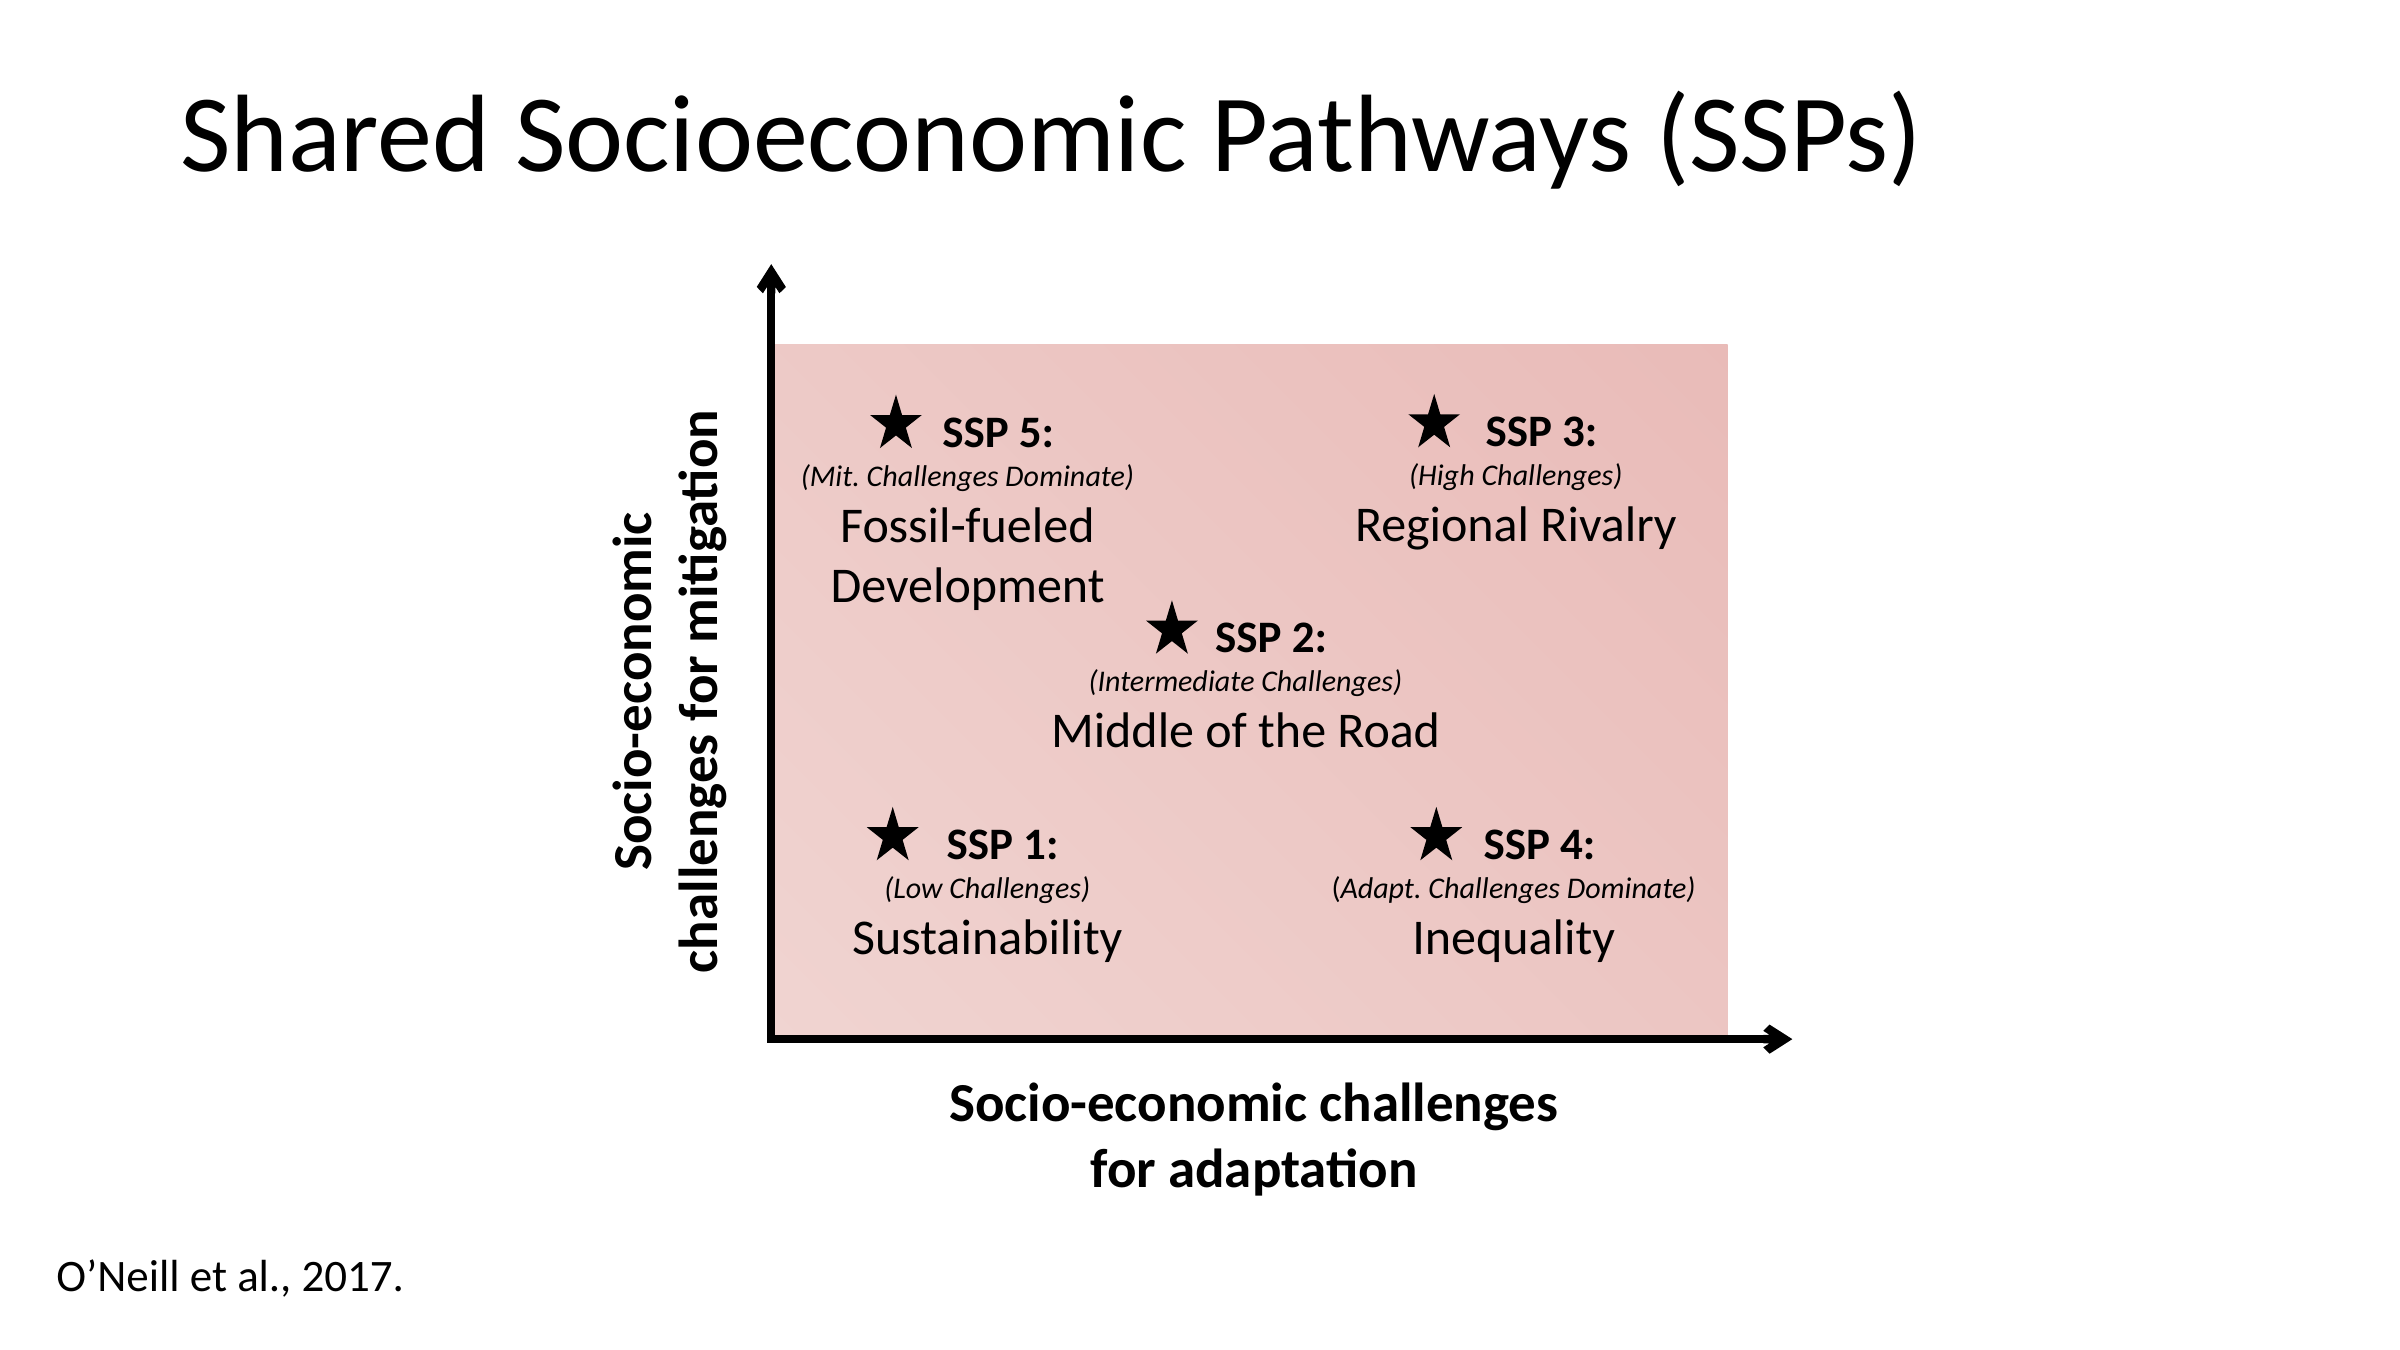

# Shared Socioeconomic Pathways (SSPs)

Socio-economic
challenges for mitigation
Socio-economic challenges
for adaptation
     SSP 3:
(High Challenges)
Regional Rivalry

      SSP 5:
(Mit. Challenges Dominate)
Fossil-fueled
Development

     SSP 2:
 (Intermediate Challenges)
Middle of the Road

   SSP 1:
(Low Challenges)
Sustainability

     SSP 4:
(Adapt. Challenges Dominate)
Inequality

O’Neill et al., 2017.